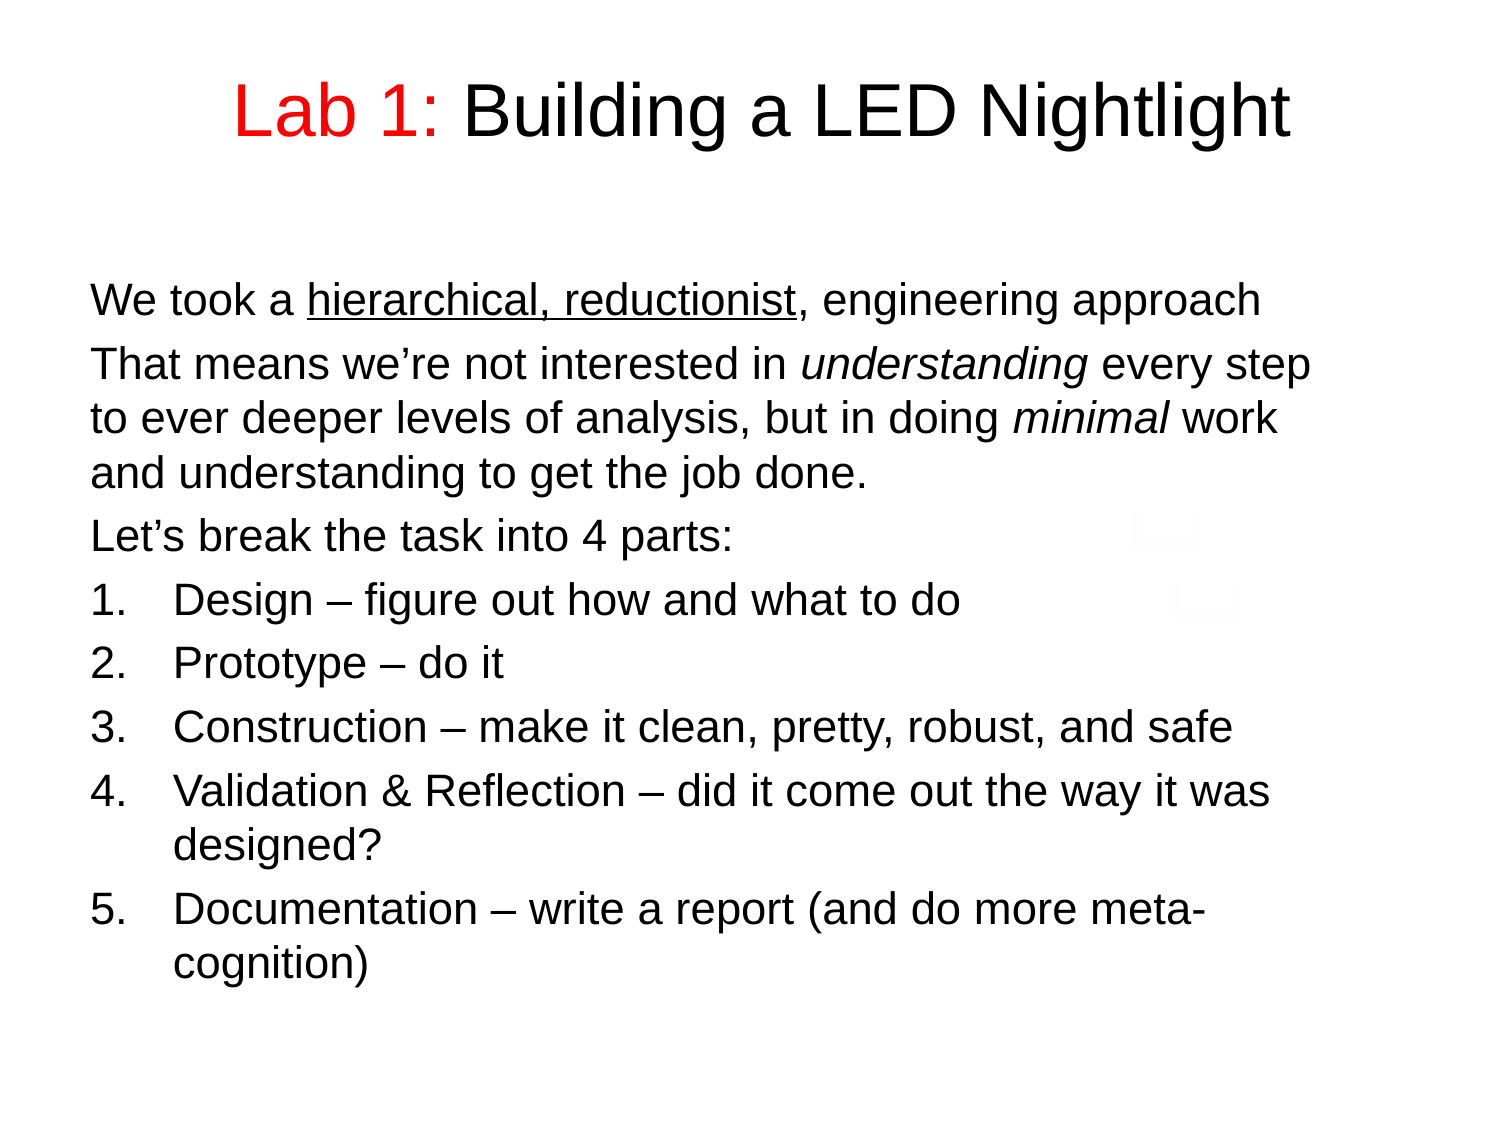

# Lab 1: Building a LED Nightlight
We took a hierarchical, reductionist, engineering approach
That means we’re not interested in understanding every step to ever deeper levels of analysis, but in doing minimal work and understanding to get the job done.
Let’s break the task into 4 parts:
Design – figure out how and what to do
Prototype – do it
Construction – make it clean, pretty, robust, and safe
Validation & Reflection – did it come out the way it was designed?
Documentation – write a report (and do more meta-cognition)